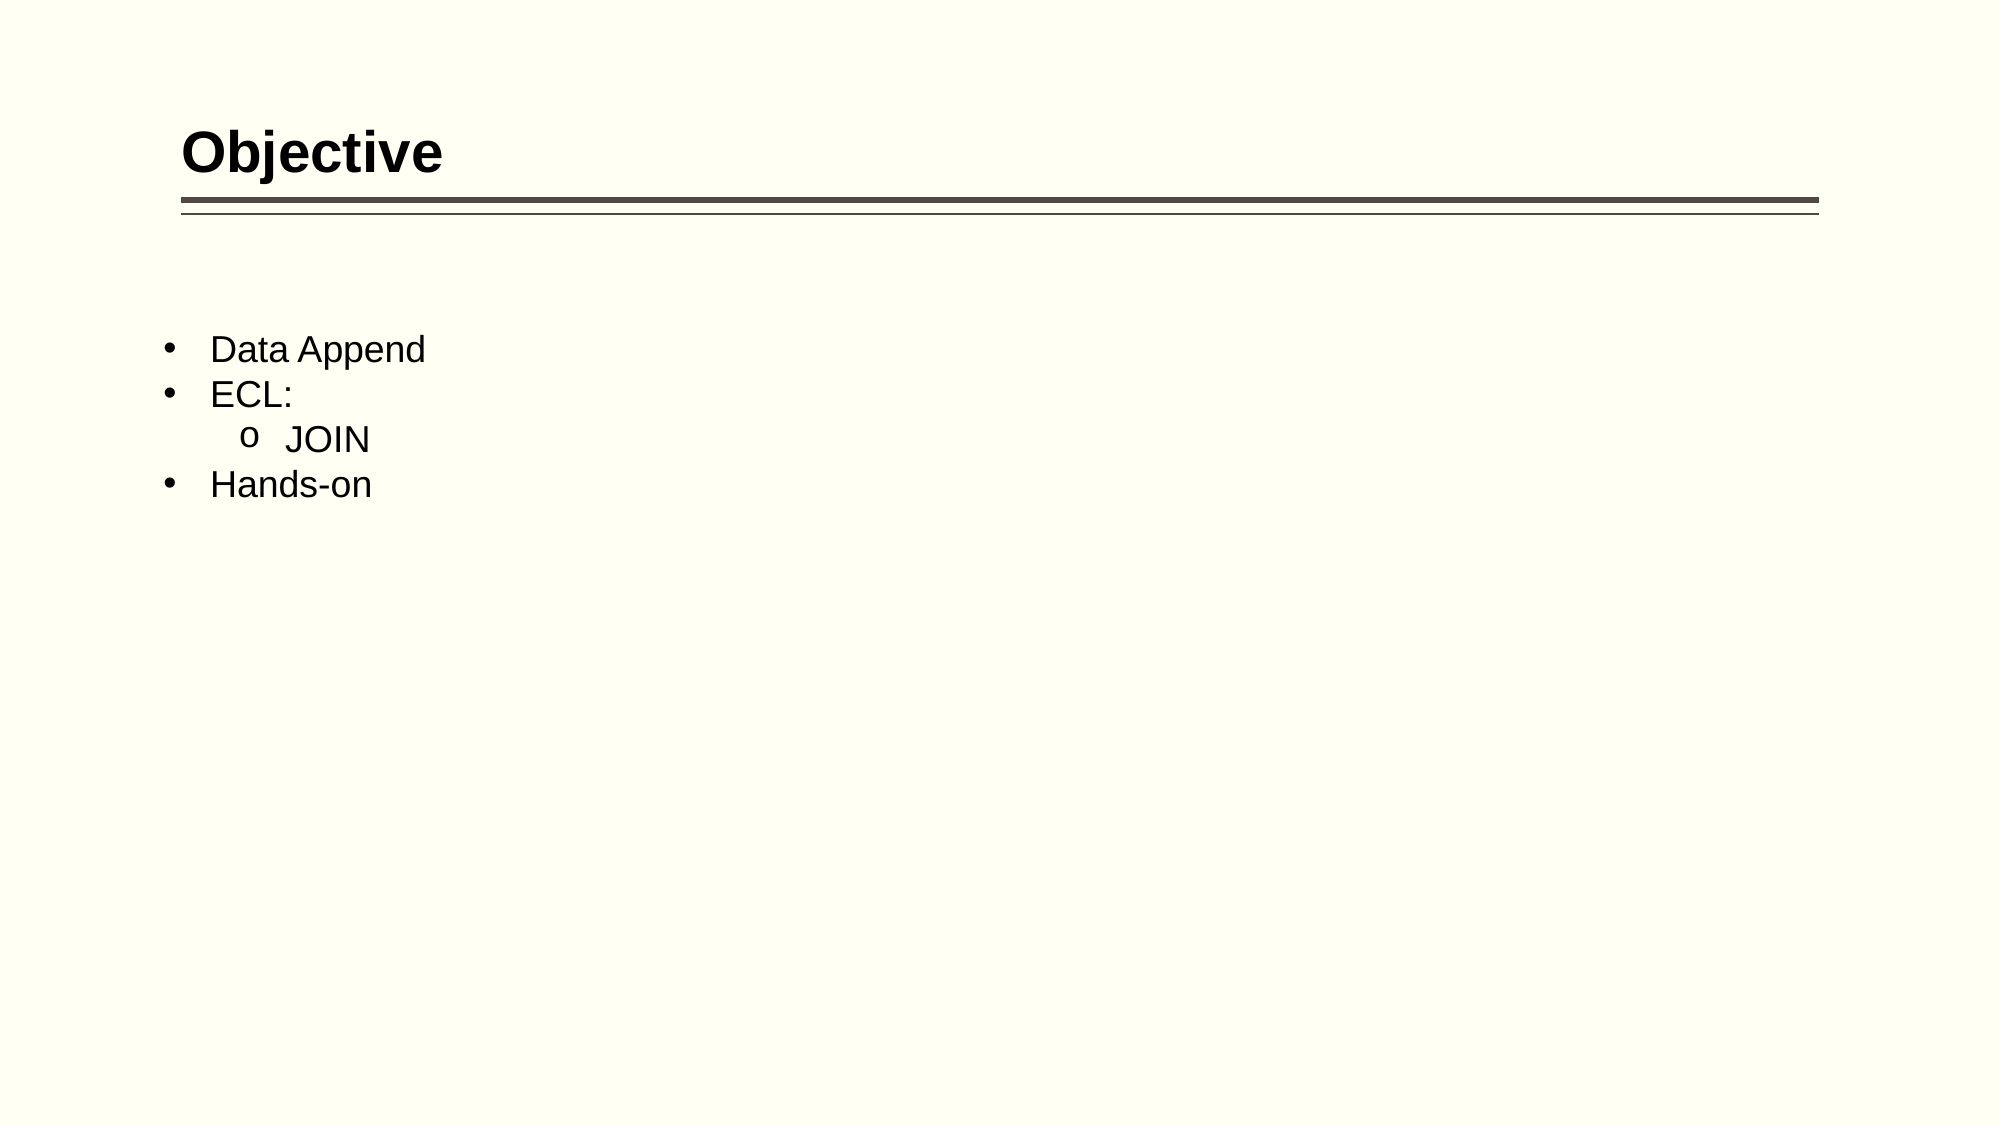

# Objective
Data Append
ECL:
JOIN
Hands-on